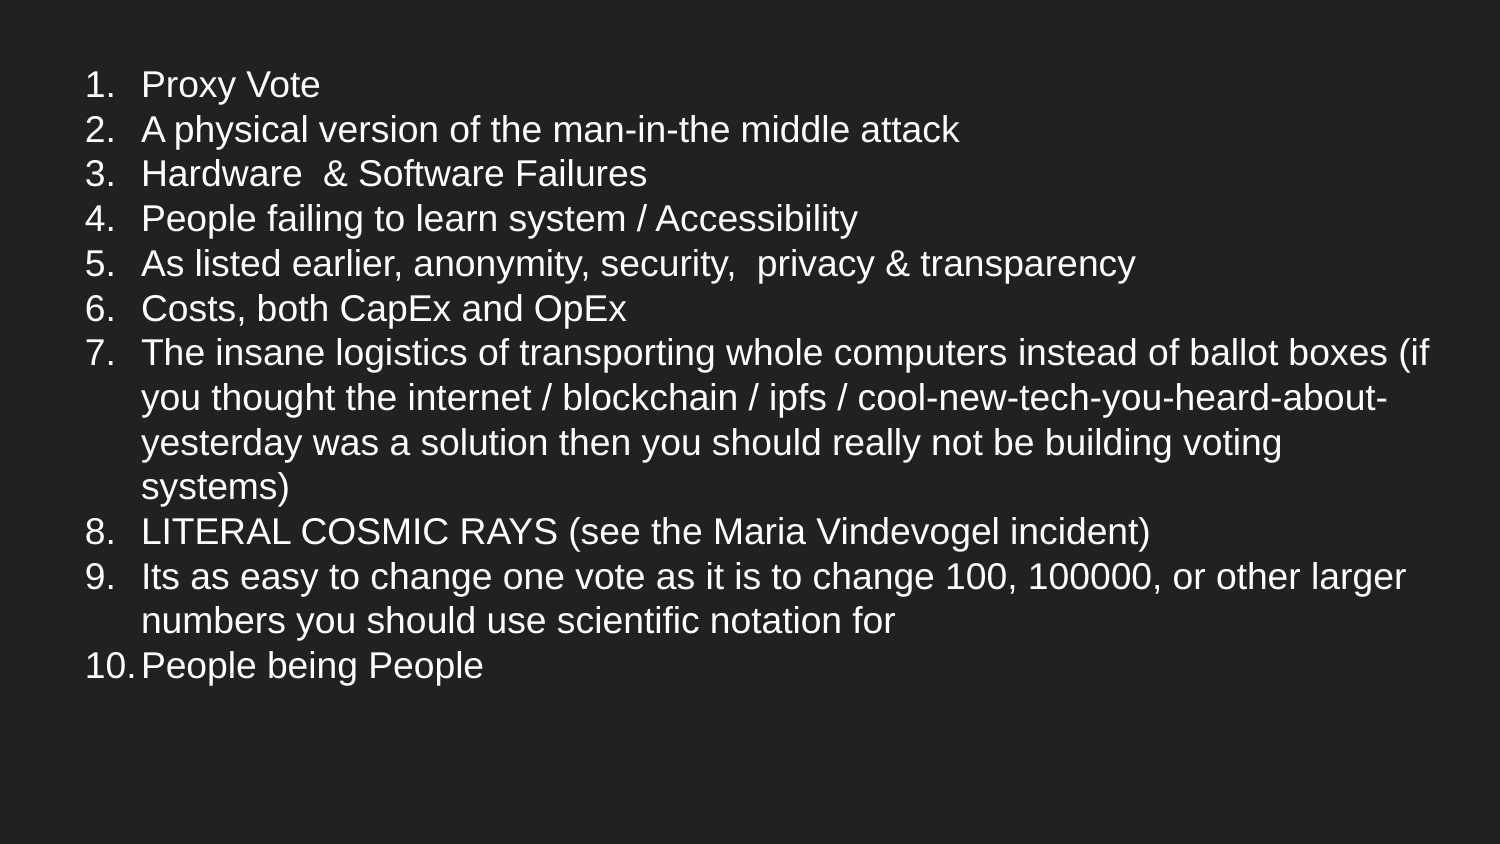

# Proxy Vote
A physical version of the man-in-the middle attack
Hardware  & Software Failures
People failing to learn system / Accessibility
As listed earlier, anonymity, security,  privacy & transparency
Costs, both CapEx and OpEx
The insane logistics of transporting whole computers instead of ballot boxes (if you thought the internet / blockchain / ipfs / cool-new-tech-you-heard-about-yesterday was a solution then you should really not be building voting systems)
LITERAL COSMIC RAYS (see the Maria Vindevogel incident)
Its as easy to change one vote as it is to change 100, 100000, or other larger numbers you should use scientific notation for
People being People